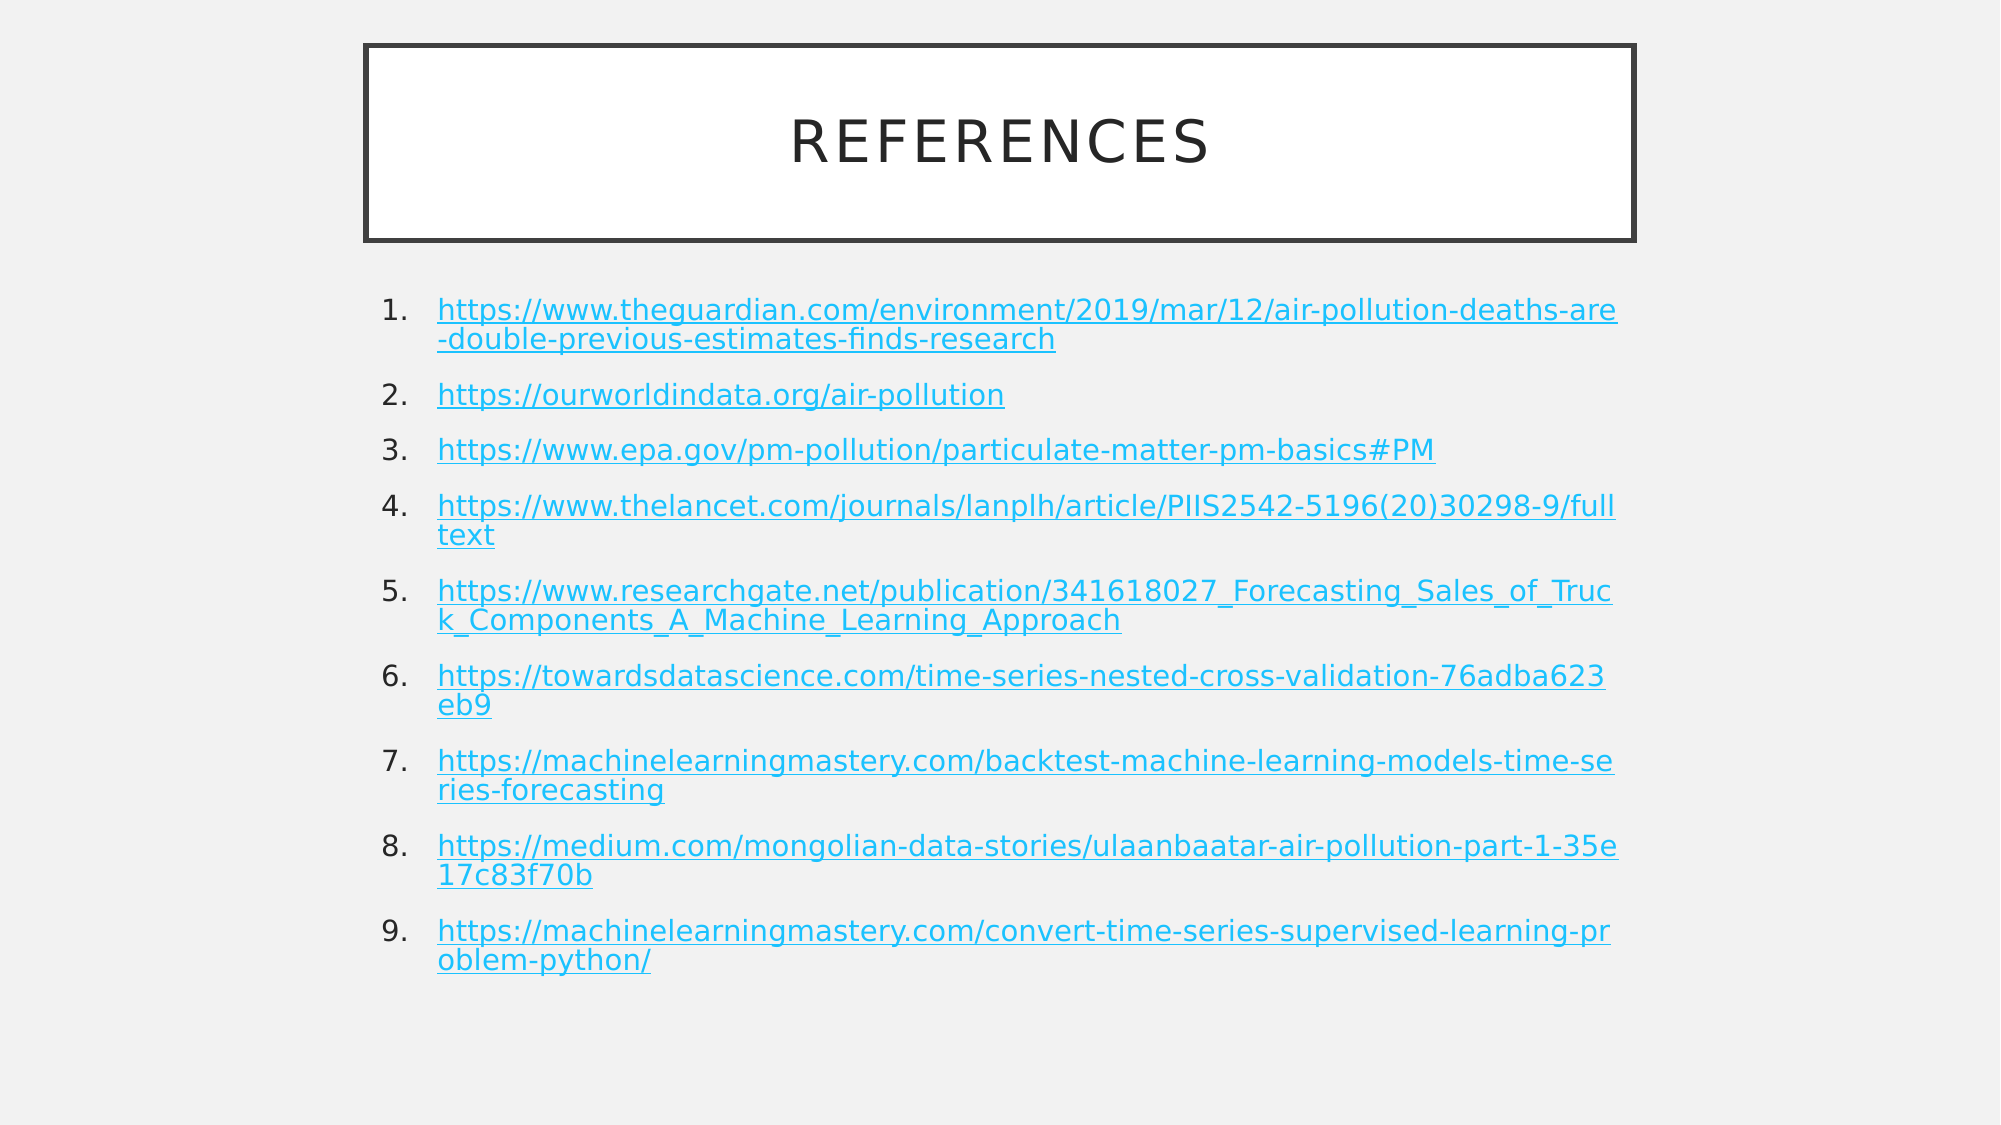

References
https://www.theguardian.com/environment/2019/mar/12/air-pollution-deaths-are-double-previous-estimates-finds-research
https://ourworldindata.org/air-pollution
https://www.epa.gov/pm-pollution/particulate-matter-pm-basics#PM
https://www.thelancet.com/journals/lanplh/article/PIIS2542-5196(20)30298-9/fulltext
https://www.researchgate.net/publication/341618027_Forecasting_Sales_of_Truck_Components_A_Machine_Learning_Approach
https://towardsdatascience.com/time-series-nested-cross-validation-76adba623eb9
https://machinelearningmastery.com/backtest-machine-learning-models-time-series-forecasting
https://medium.com/mongolian-data-stories/ulaanbaatar-air-pollution-part-1-35e17c83f70b
https://machinelearningmastery.com/convert-time-series-supervised-learning-problem-python/